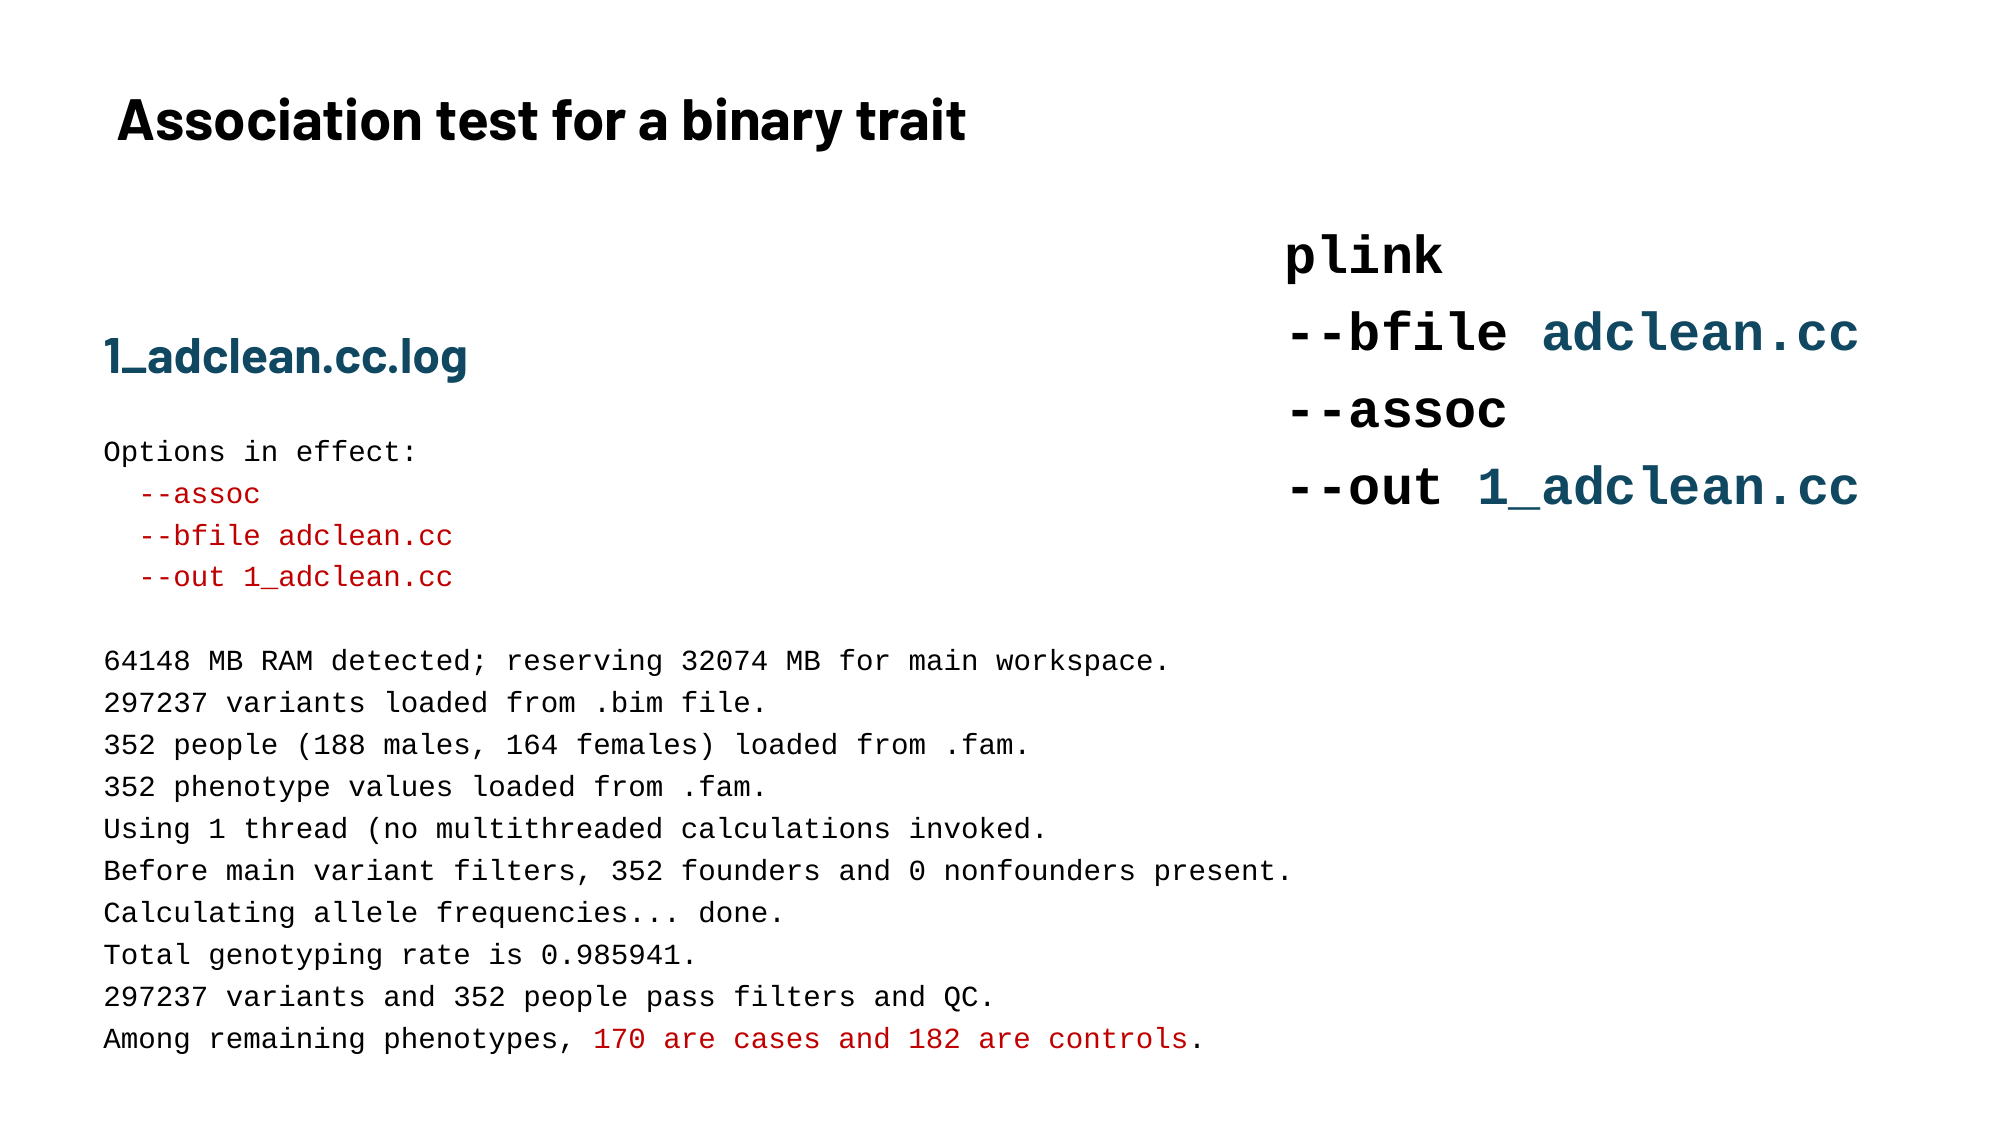

Association test for a binary trait

plink
--bfile adclean.cc
--assoc
--out 1_adclean.cc

1_adclean.cc.log

Options in effect:
  --assoc
  --bfile adclean.cc
  --out 1_adclean.cc

64148 MB RAM detected; reserving 32074 MB for main workspace.
297237 variants loaded from .bim file.
352 people (188 males, 164 females) loaded from .fam.
352 phenotype values loaded from .fam.
Using 1 thread (no multithreaded calculations invoked.
Before main variant filters, 352 founders and 0 nonfounders present.
Calculating allele frequencies... done.
Total genotyping rate is 0.985941.
297237 variants and 352 people pass filters and QC.
Among remaining phenotypes, 170 are cases and 182 are controls.